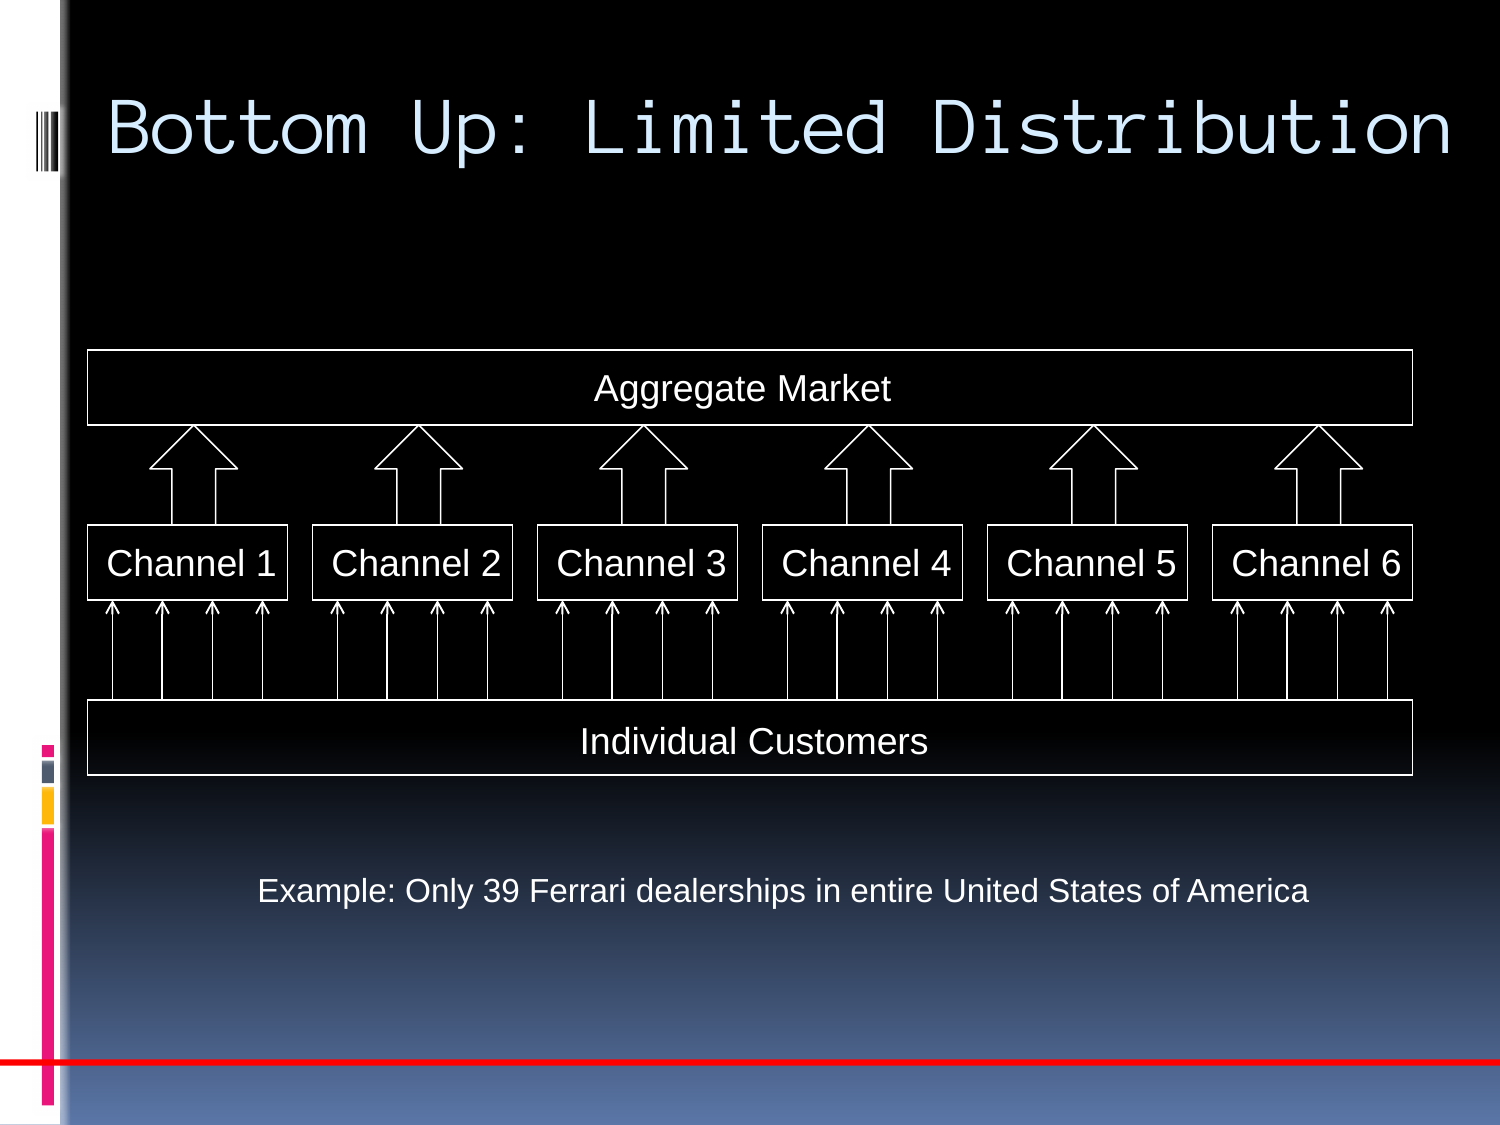

Bottom Up: Limited Distribution

Aggregate Market

Channel 1
Channel 2
Channel 3
Channel 4
Channel 5
Channel 6

Individual Customers
Example: Only 39 Ferrari dealerships in entire United States of America